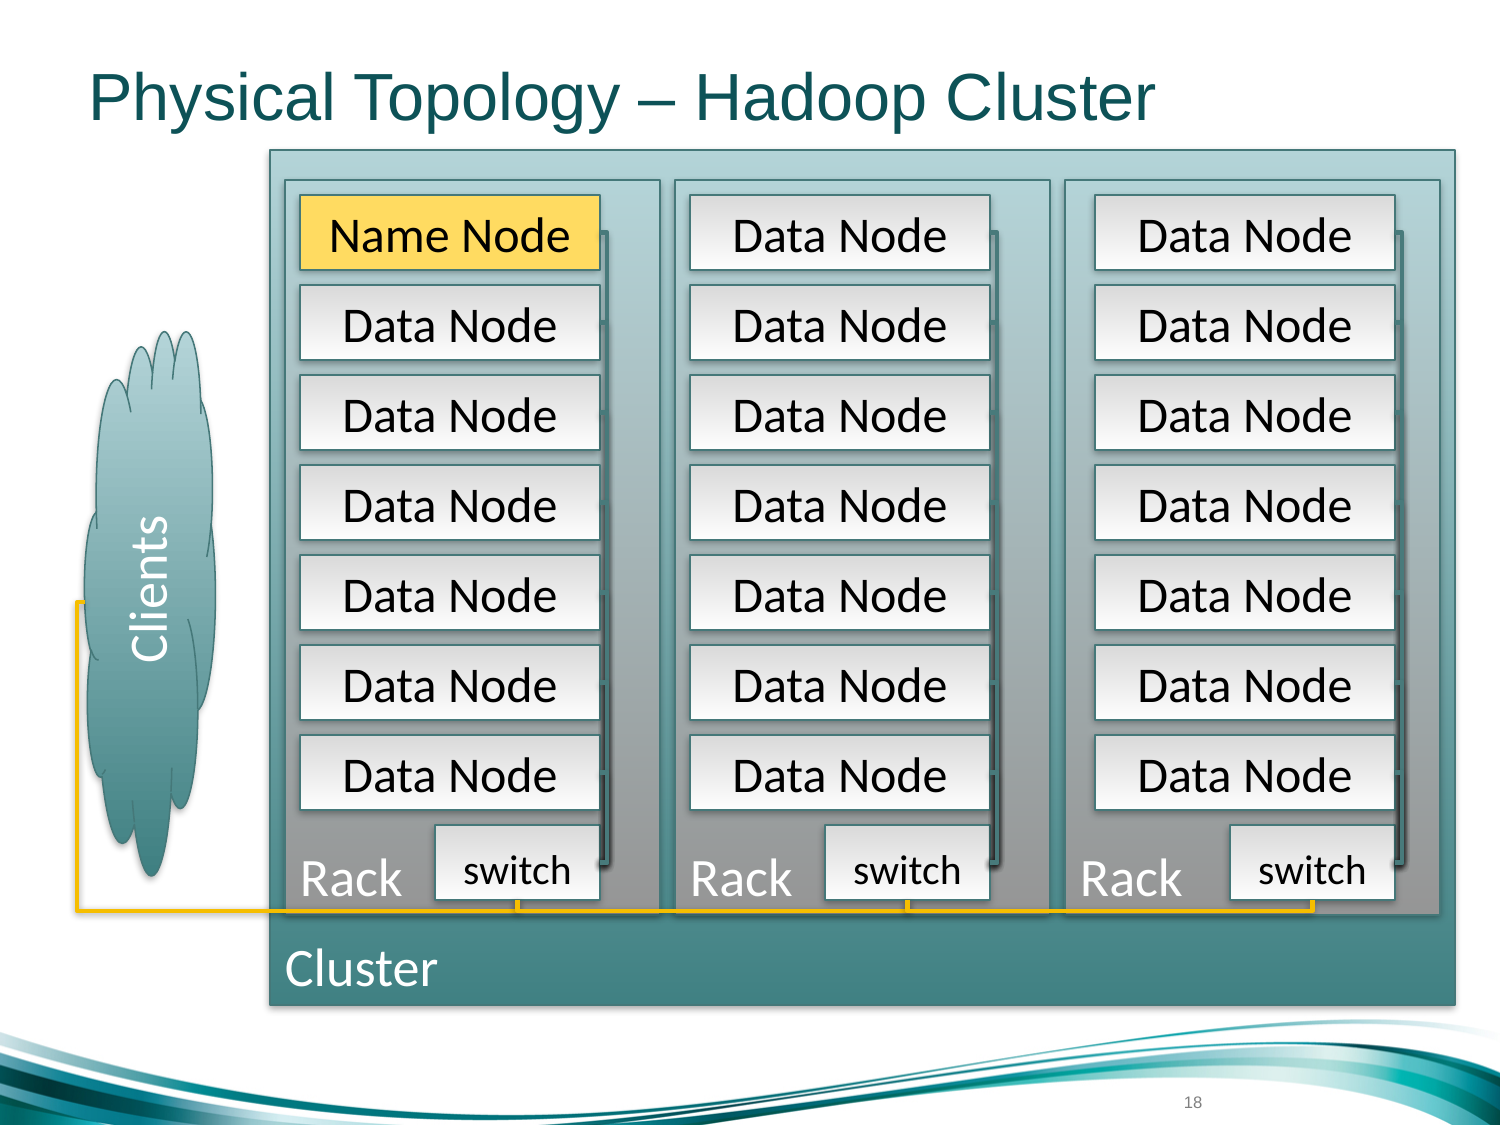

# Physical Topology – Hadoop Cluster
Cluster
Rack
Name Node
Data Node
Data Node
Data Node
Data Node
Data Node
Data Node
switch
Rack
Data Node
Data Node
Data Node
Data Node
Data Node
Data Node
Data Node
switch
Rack
Data Node
Data Node
Data Node
Data Node
Data Node
Data Node
Data Node
switch
Clients
18